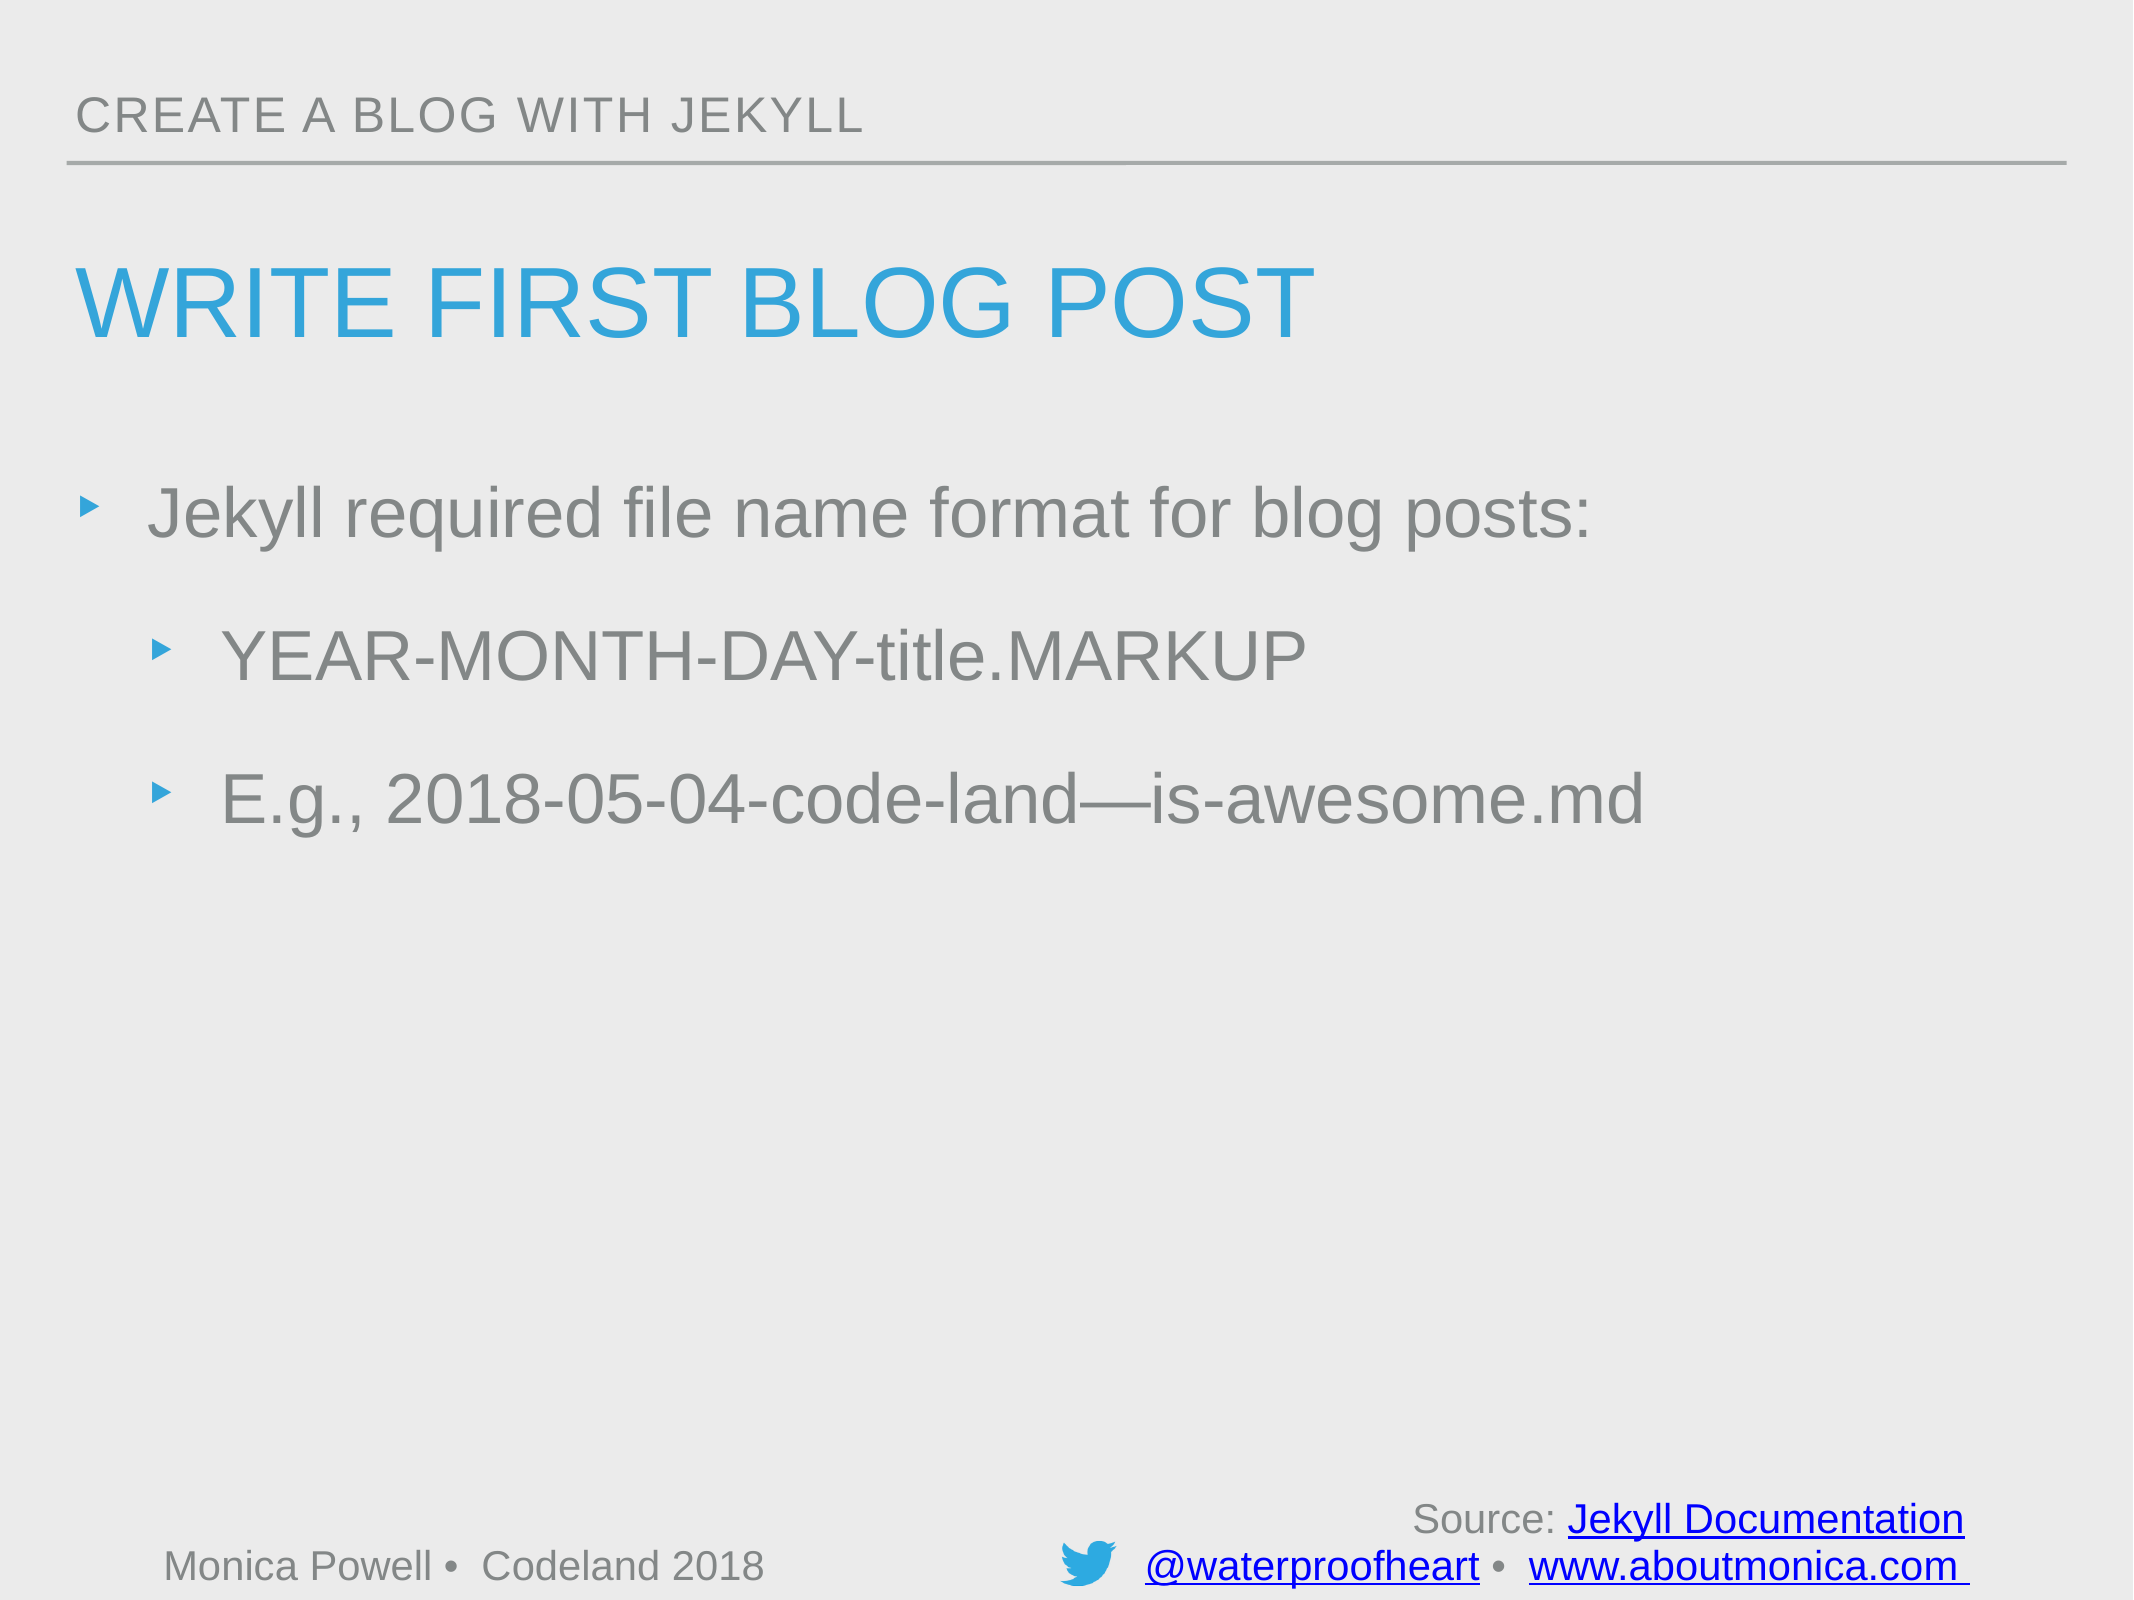

31
Create a blog with jekyll
# WRITE FIRST BLOG POST
Jekyll required file name format for blog posts:
YEAR-MONTH-DAY-title.MARKUP
E.g., 2018-05-04-code-land—is-awesome.md
Source: Jekyll Documentation